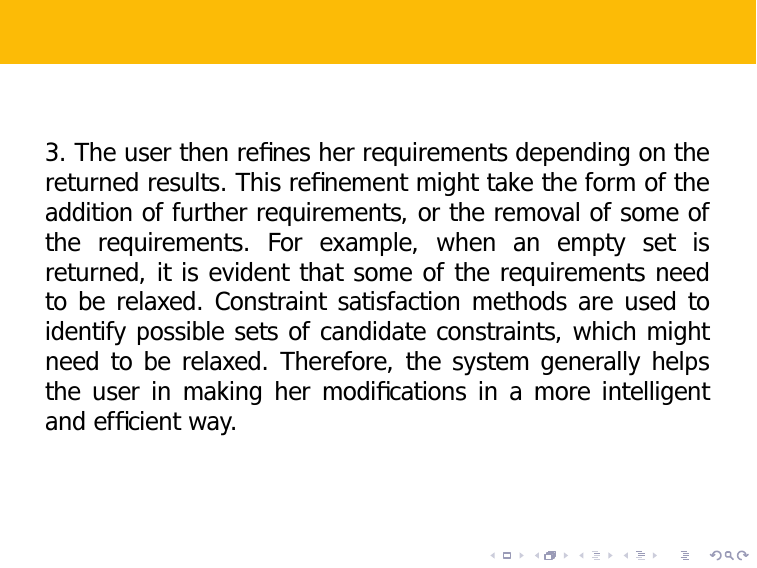

#
3. The user then refines her requirements depending on the returned results. This refinement might take the form of the addition of further requirements, or the removal of some of the requirements. For example, when an empty set is returned, it is evident that some of the requirements need to be relaxed. Constraint satisfaction methods are used to identify possible sets of candidate constraints, which might need to be relaxed. Therefore, the system generally helps the user in making her modifications in a more intelligent and efficient way.